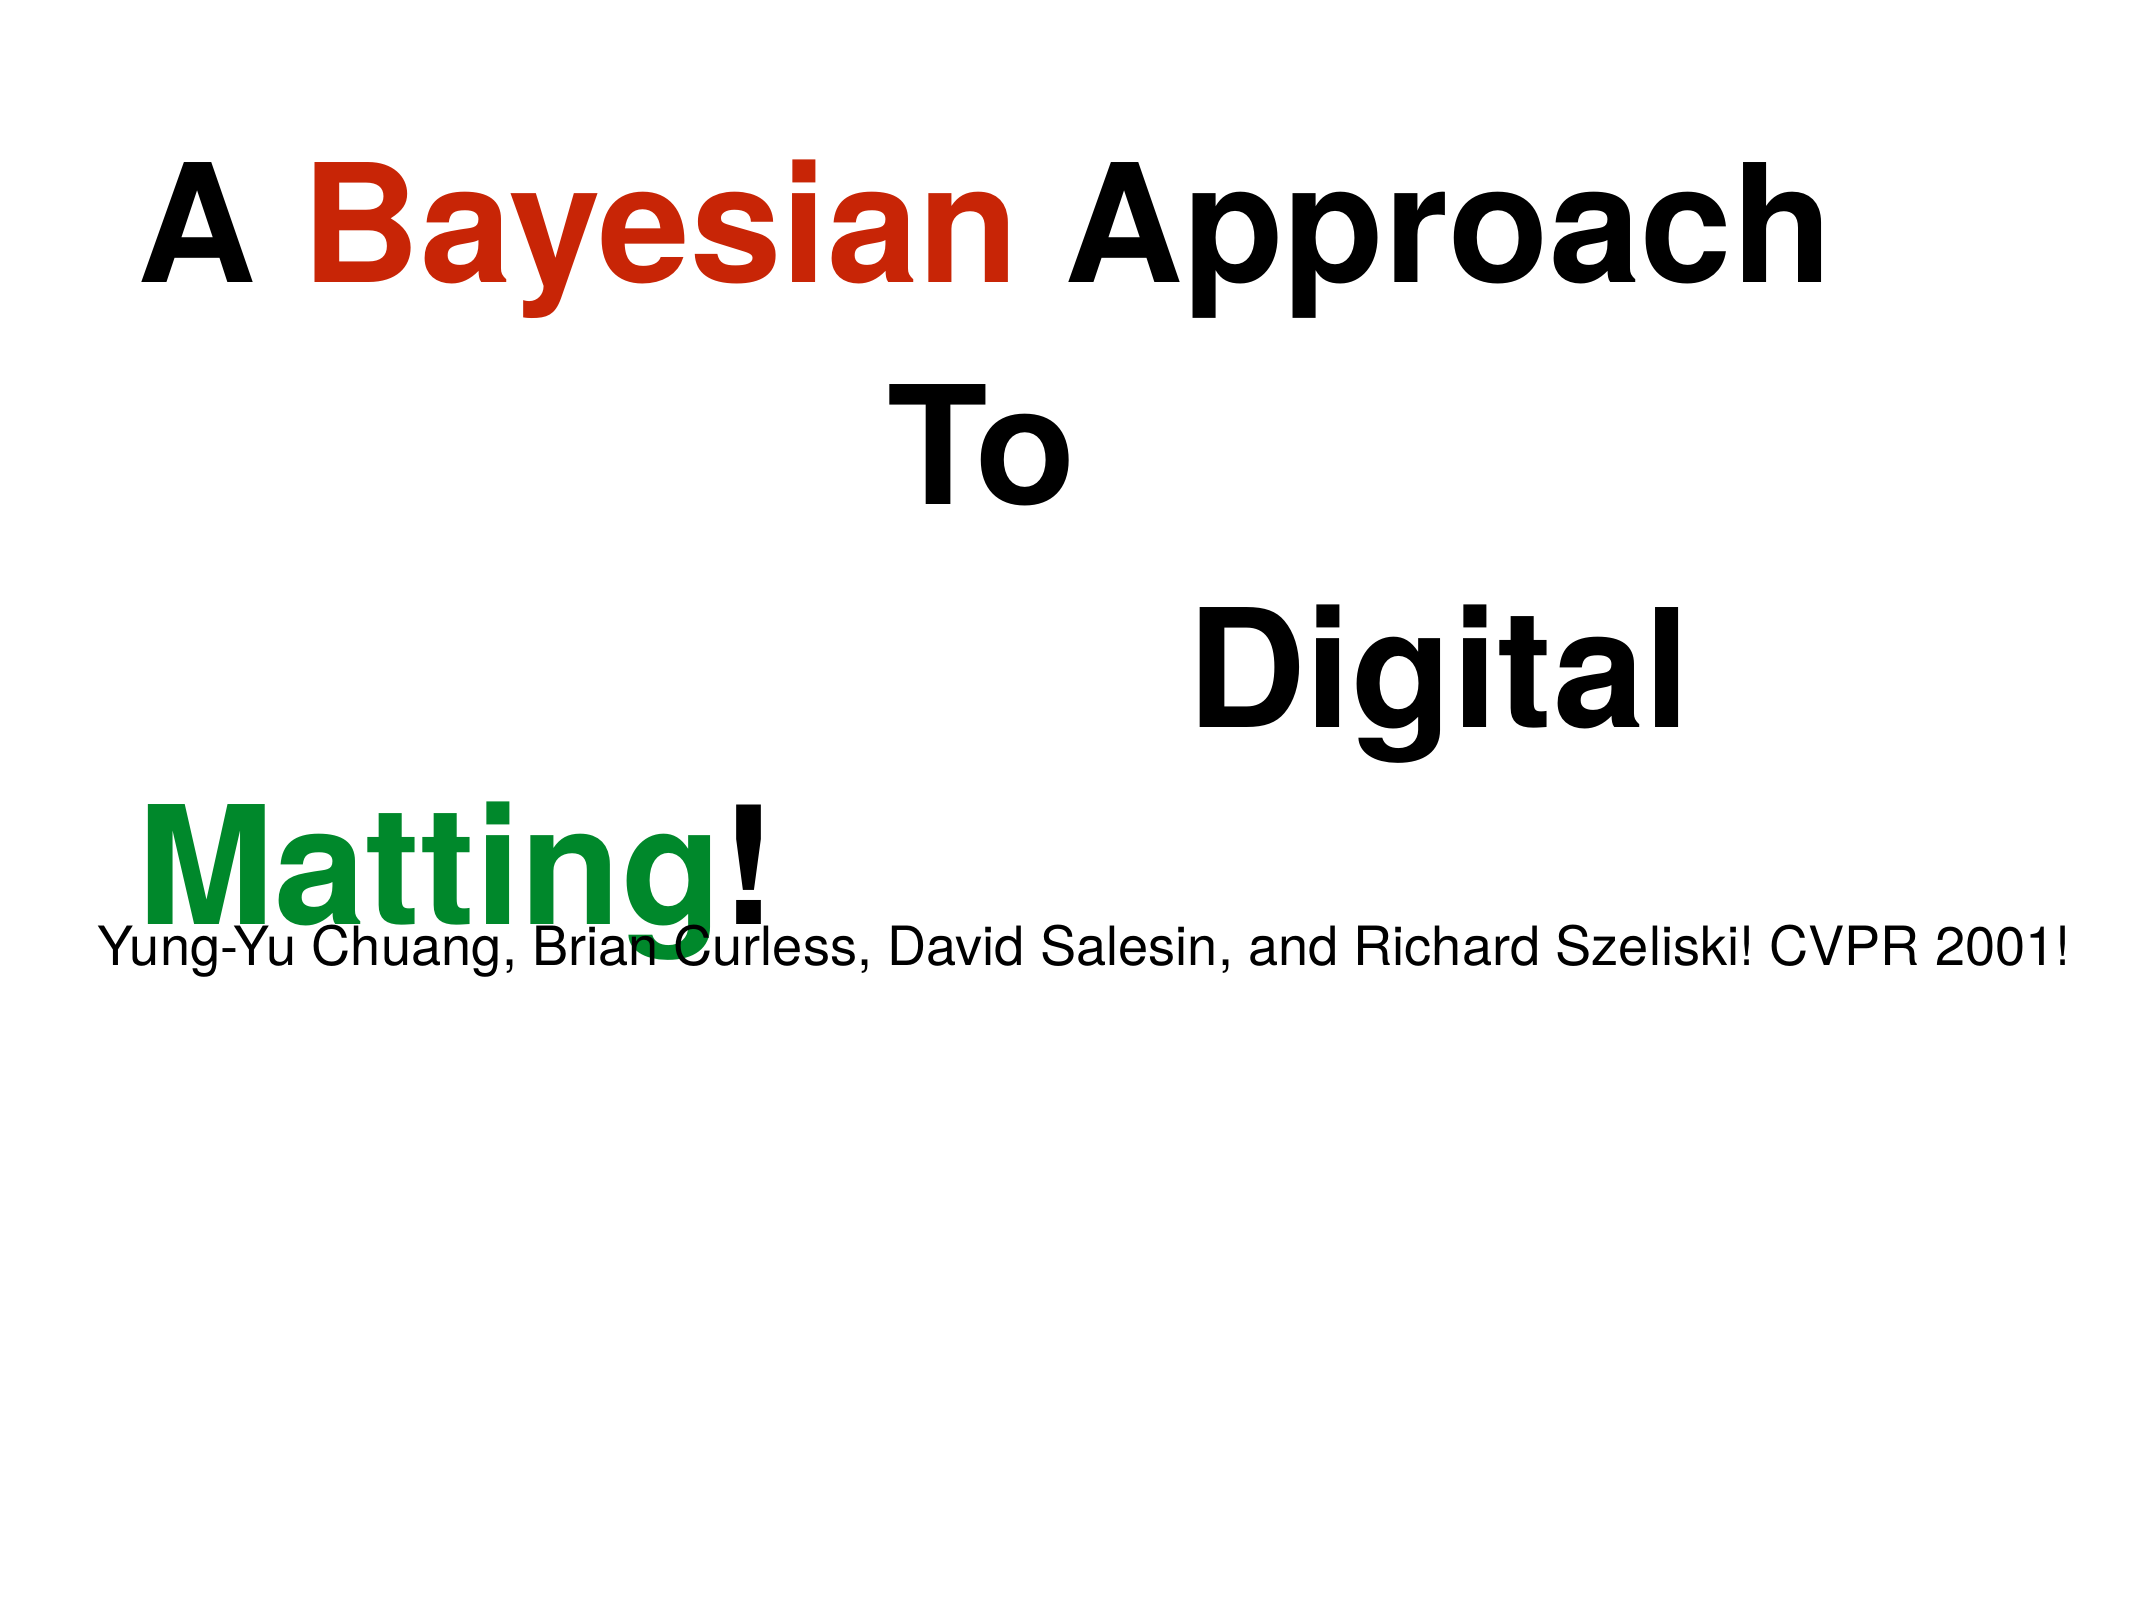

A Bayesian Approach
					To
							Digital Matting!
Yung-Yu Chuang, Brian Curless, David Salesin, and Richard Szeliski! CVPR 2001!